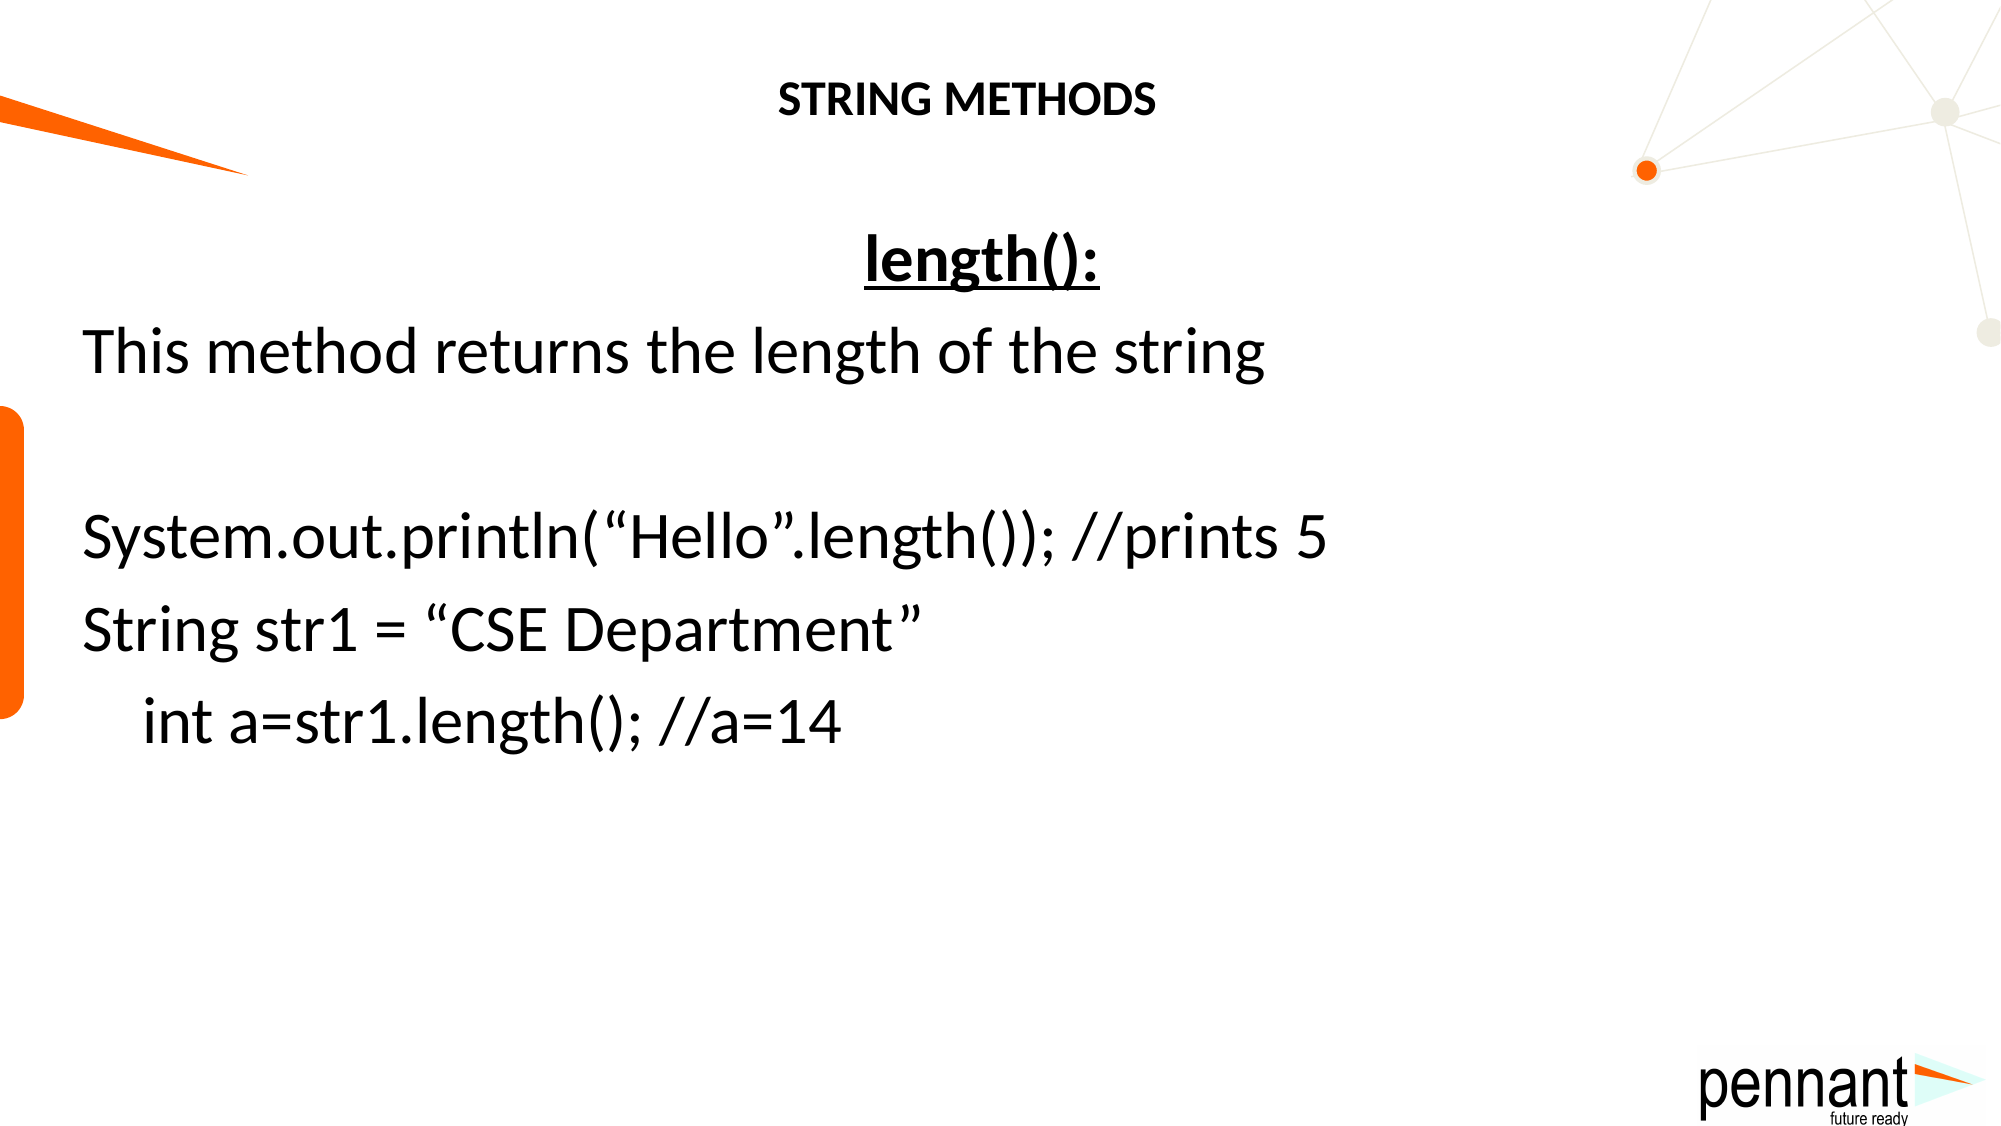

# STRING METHODS
length():
This method returns the length of the string

System.out.println(“Hello”.length()); //prints 5
String str1 = “CSE Department”
    int a=str1.length(); //a=14